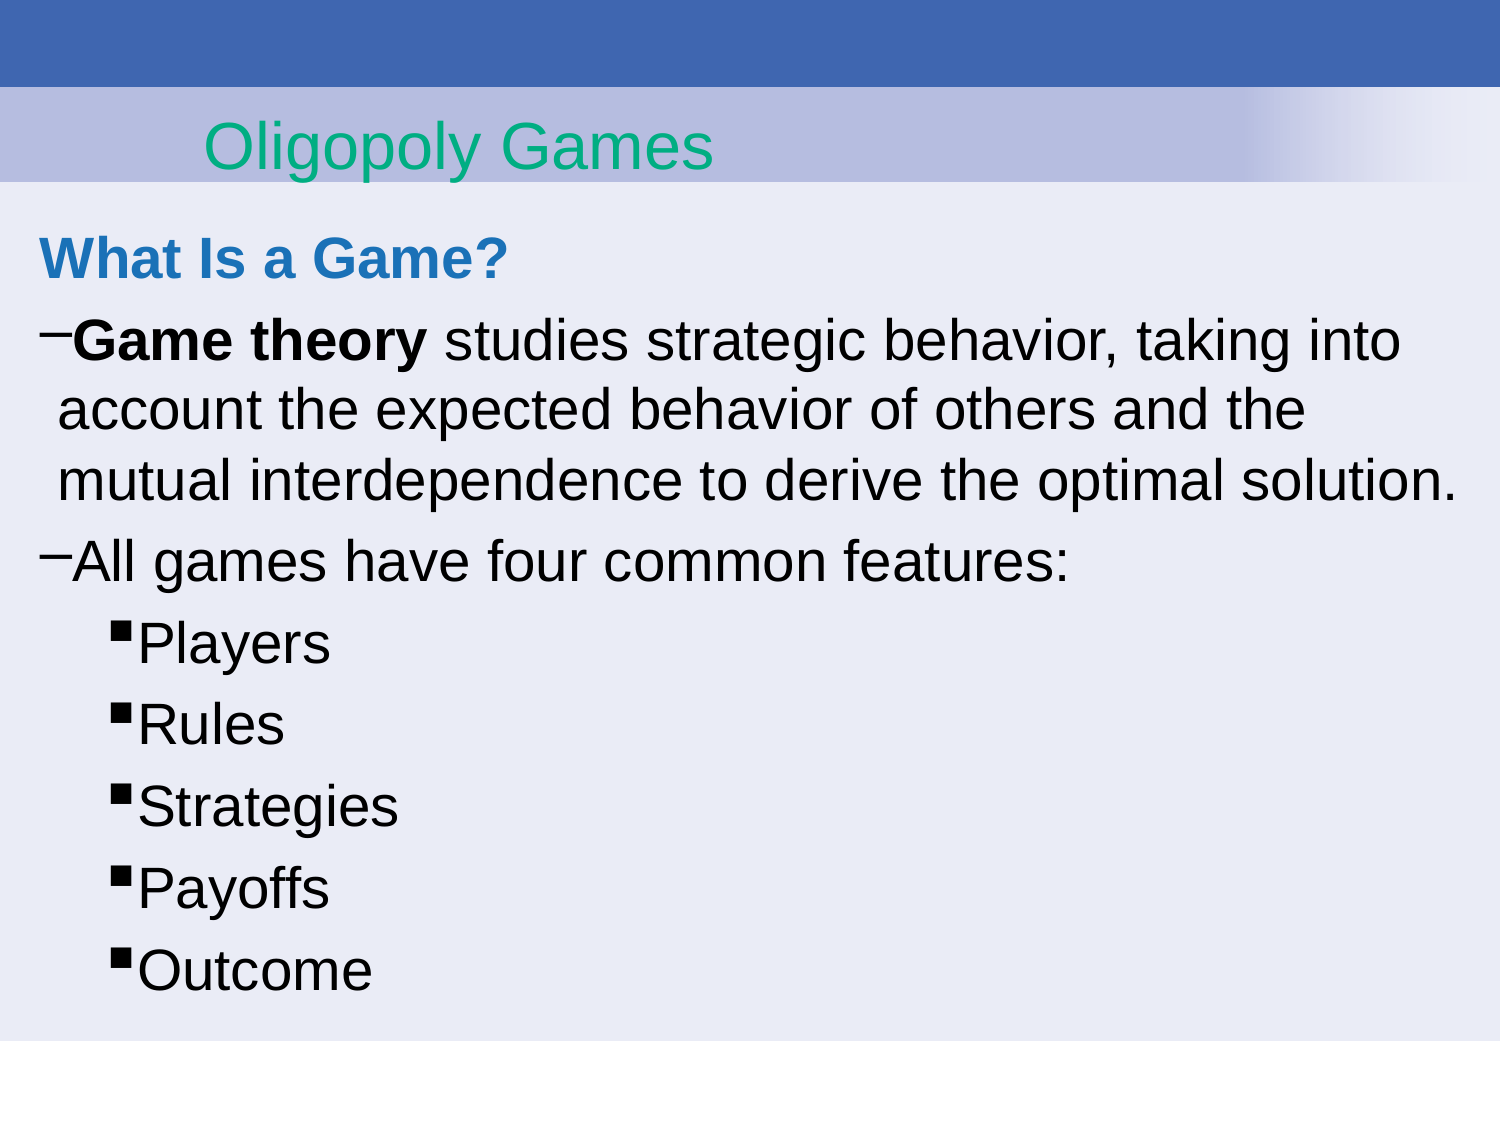

# Oligopoly Games
What Is a Game?
Game theory studies strategic behavior, taking into account the expected behavior of others and the mutual interdependence to derive the optimal solution.
All games have four common features:
Players
Rules
Strategies
Payoffs
Outcome